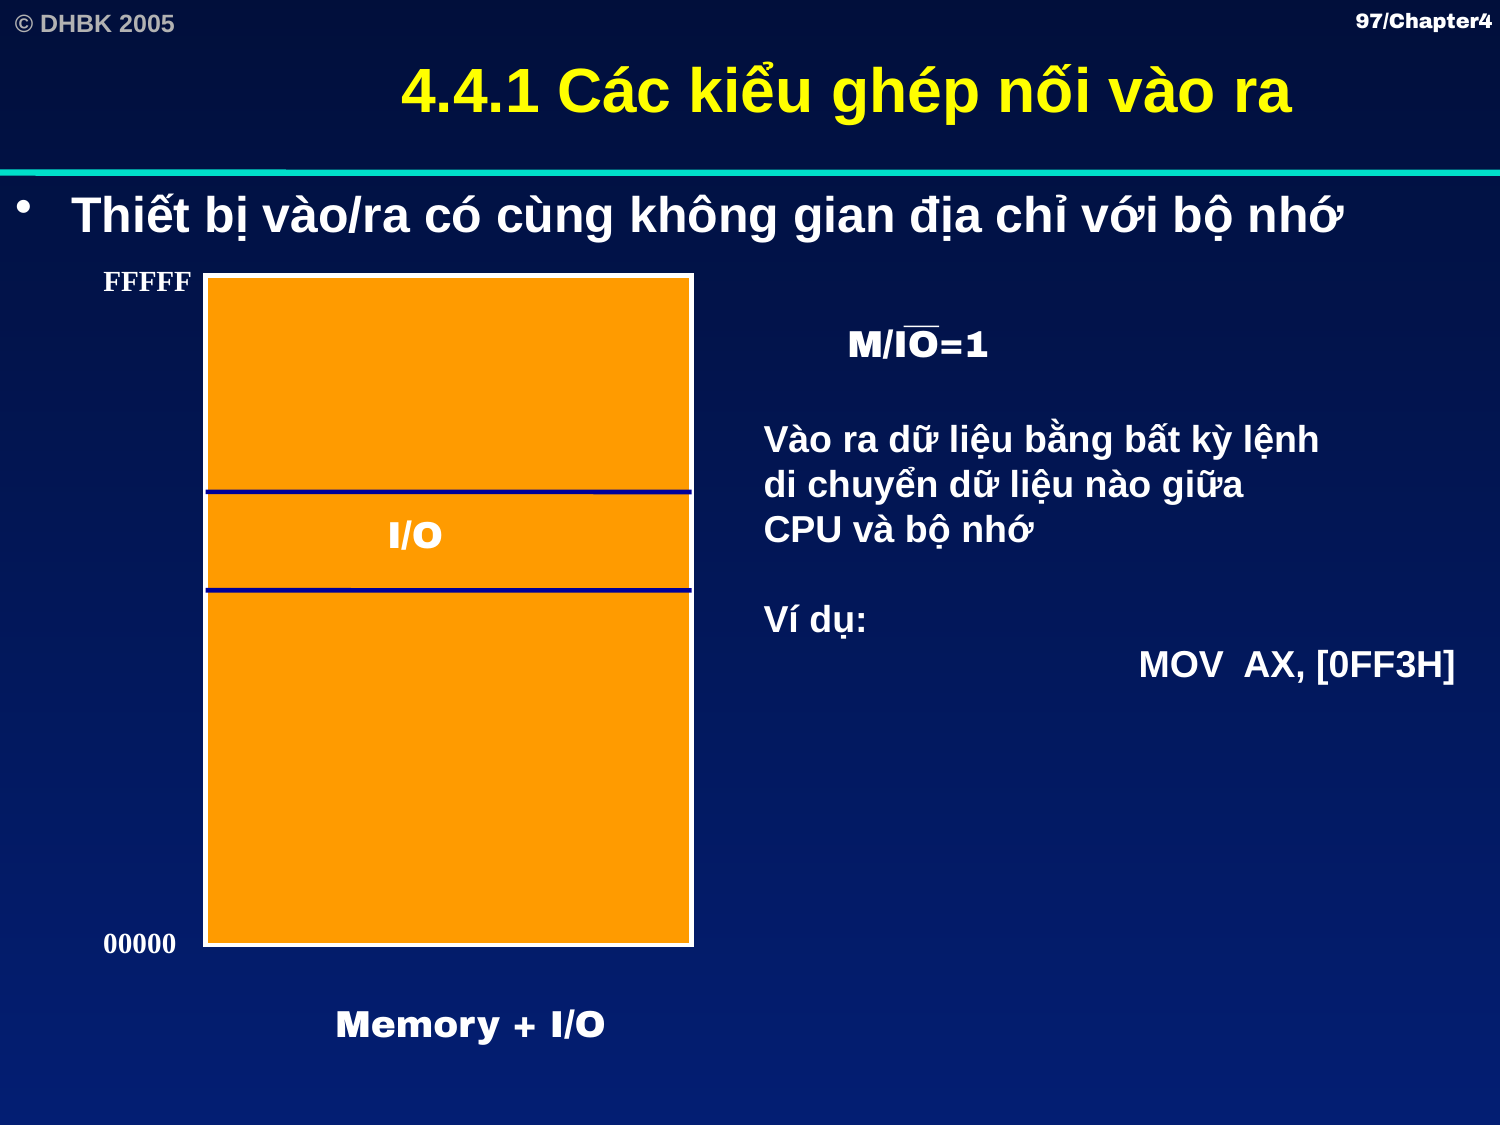

# 4.4.1 Các kiểu ghép nối vào ra
97/Chapter4
Thiết bị vào/ra có cùng không gian địa chỉ với bộ nhớ
FFFFF

M/IO=1

Vào ra dữ liệu bằng bất kỳ lệnh
di chuyển dữ liệu nào giữa
CPU và bộ nhớ

Ví dụ:
	MOV  AX, [0FF3H]

I/O

00000
Memory + I/O